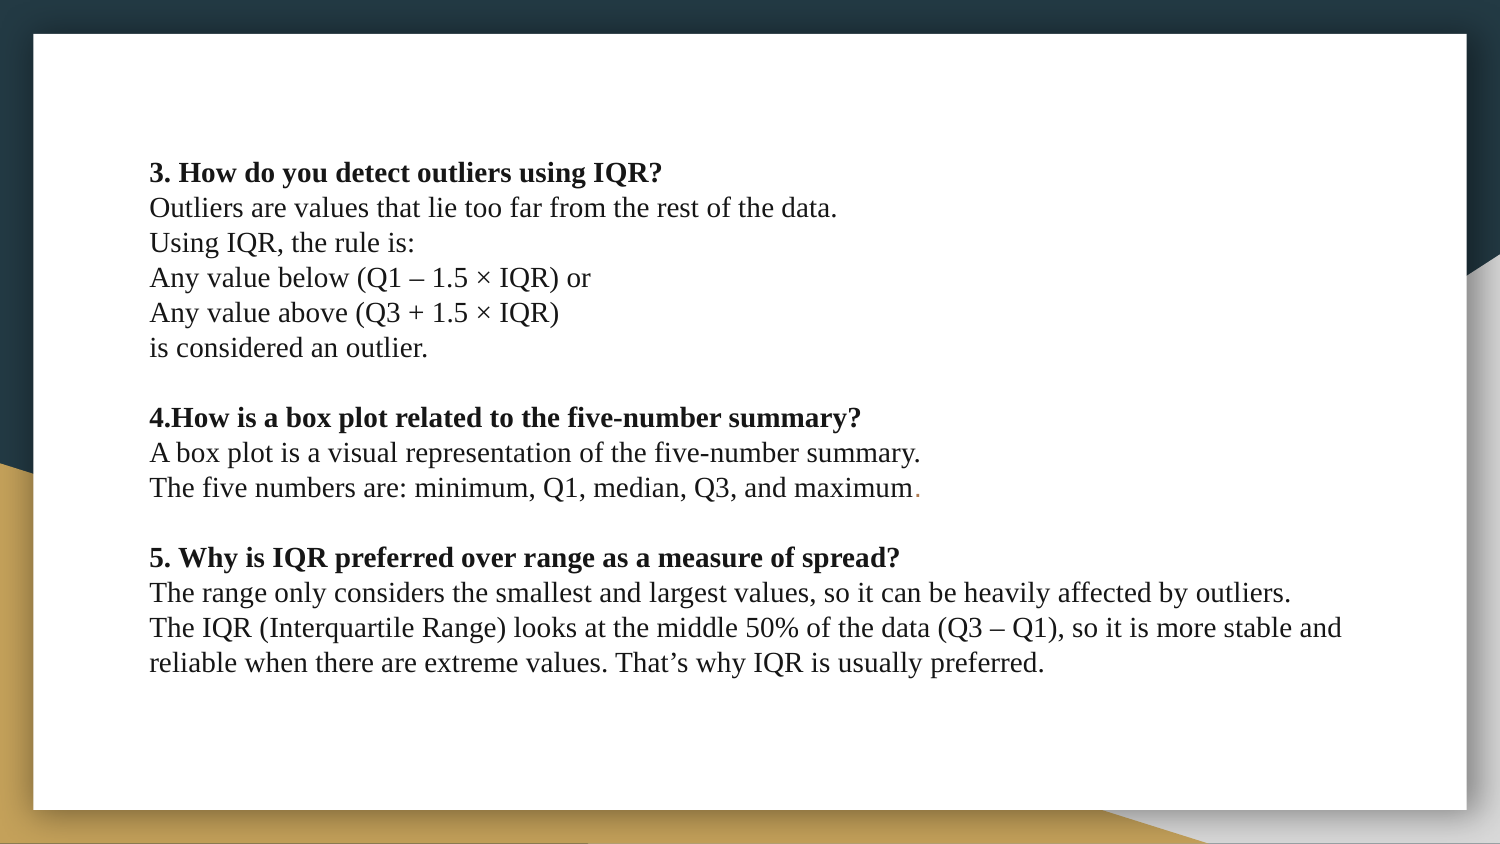

# 3. How do you detect outliers using IQR? Outliers are values that lie too far from the rest of the data. Using IQR, the rule is: Any value below (Q1 – 1.5 × IQR) or Any value above (Q3 + 1.5 × IQR) is considered an outlier. 4.How is a box plot related to the five-number summary? A box plot is a visual representation of the five-number summary. The five numbers are: minimum, Q1, median, Q3, and maximum. 5. Why is IQR preferred over range as a measure of spread? The range only considers the smallest and largest values, so it can be heavily affected by outliers. The IQR (Interquartile Range) looks at the middle 50% of the data (Q3 – Q1), so it is more stable and reliable when there are extreme values. That’s why IQR is usually preferred.